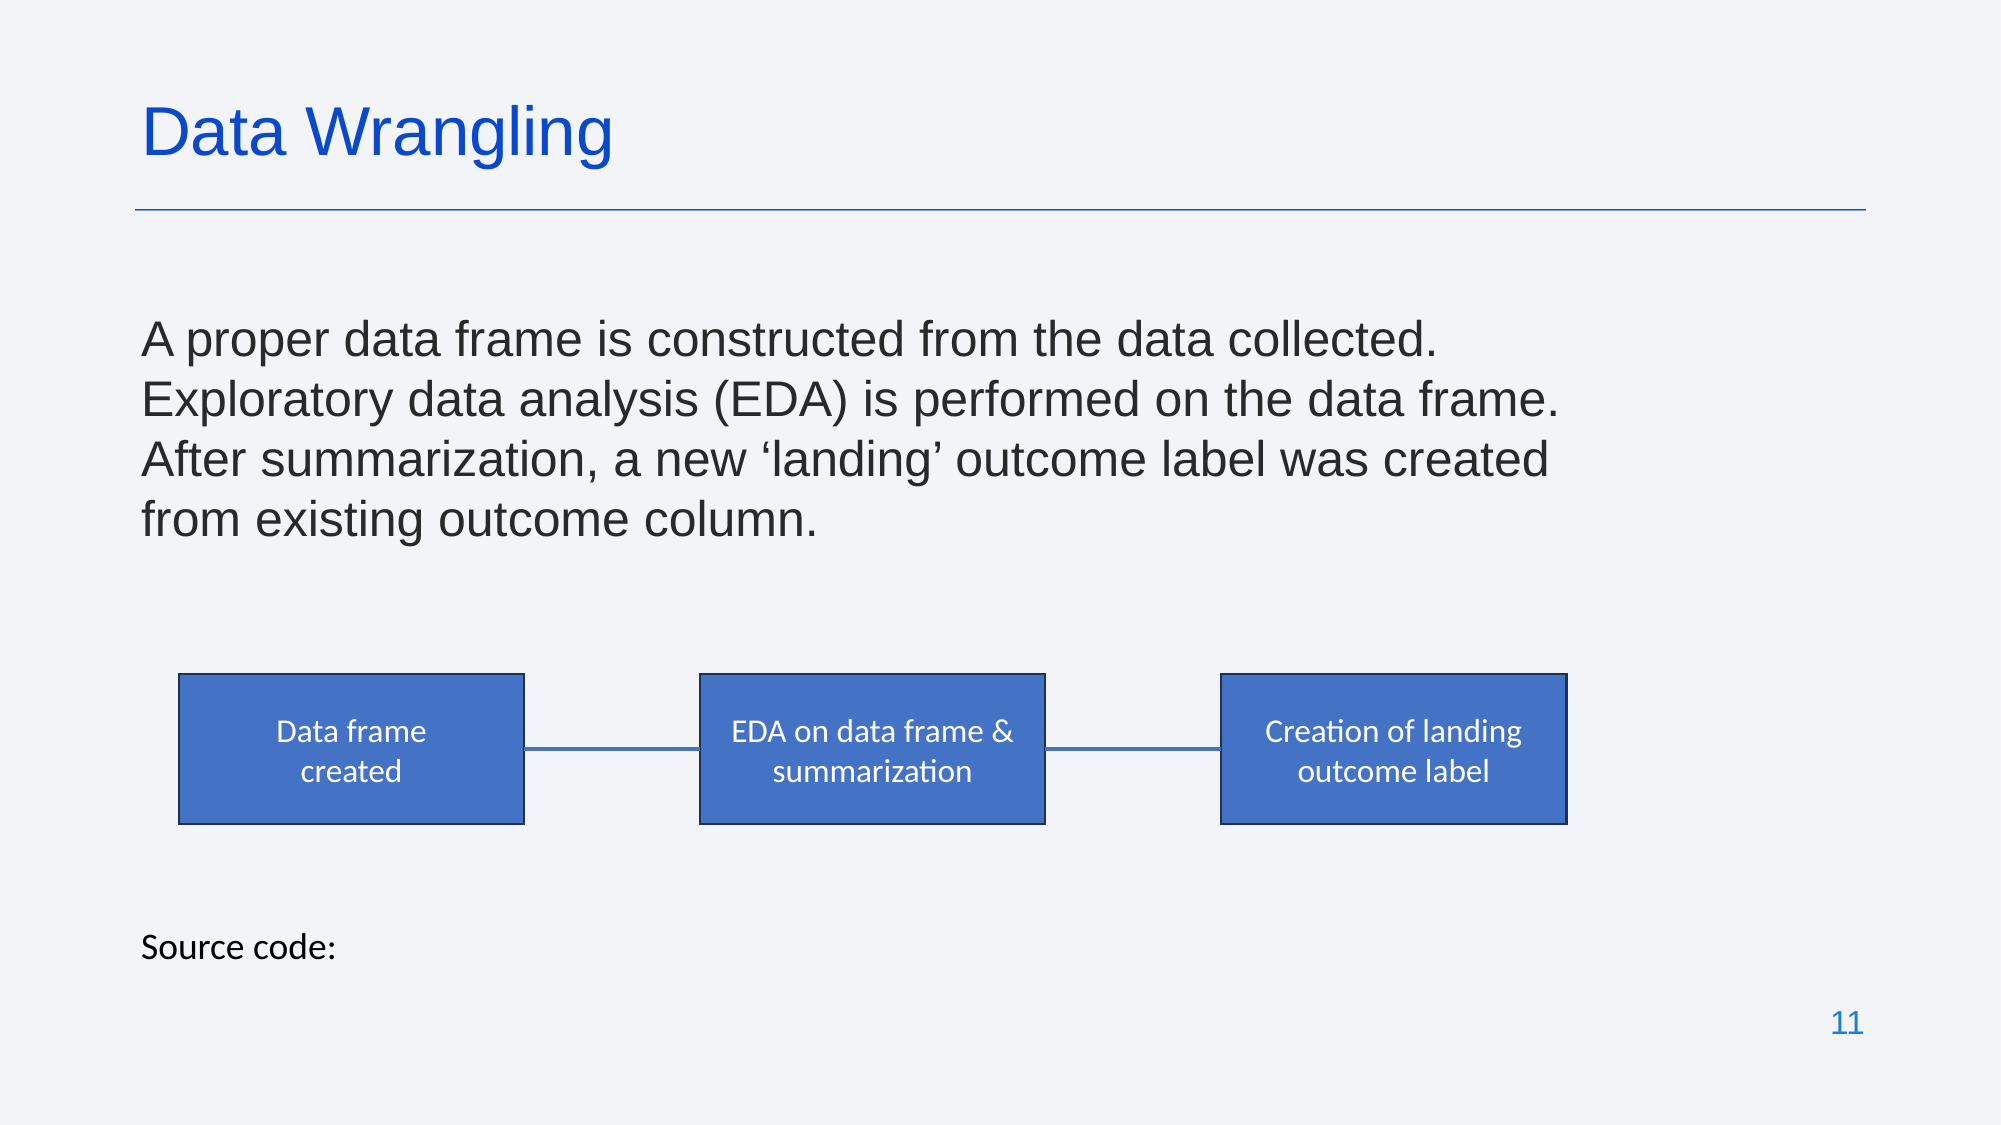

Data Wrangling
A proper data frame is constructed from the data collected.
Exploratory data analysis (EDA) is performed on the data frame.
After summarization, a new ‘landing’ outcome label was created from existing outcome column.

Data frame
created
EDA on data frame & summarization
Creation of landing outcome label
Source code:
11